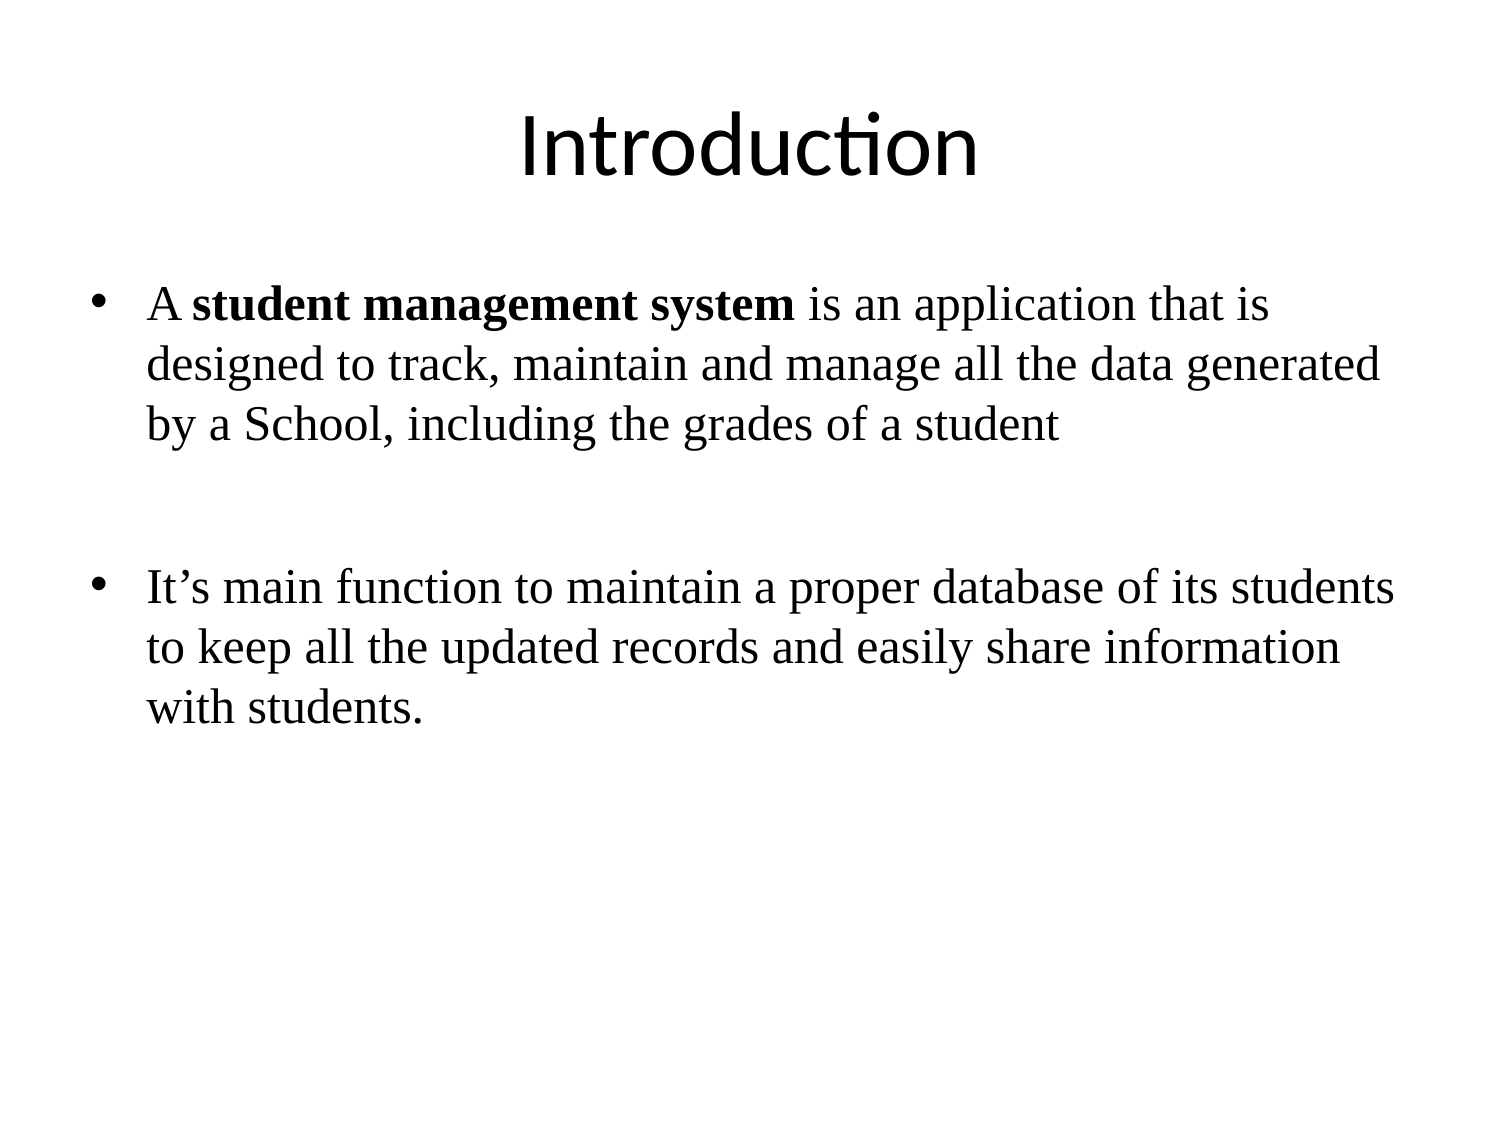

# Introduction
A student management system is an application that is designed to track, maintain and manage all the data generated by a School, including the grades of a student

It’s main function to maintain a proper database of its students to keep all the updated records and easily share information with students.